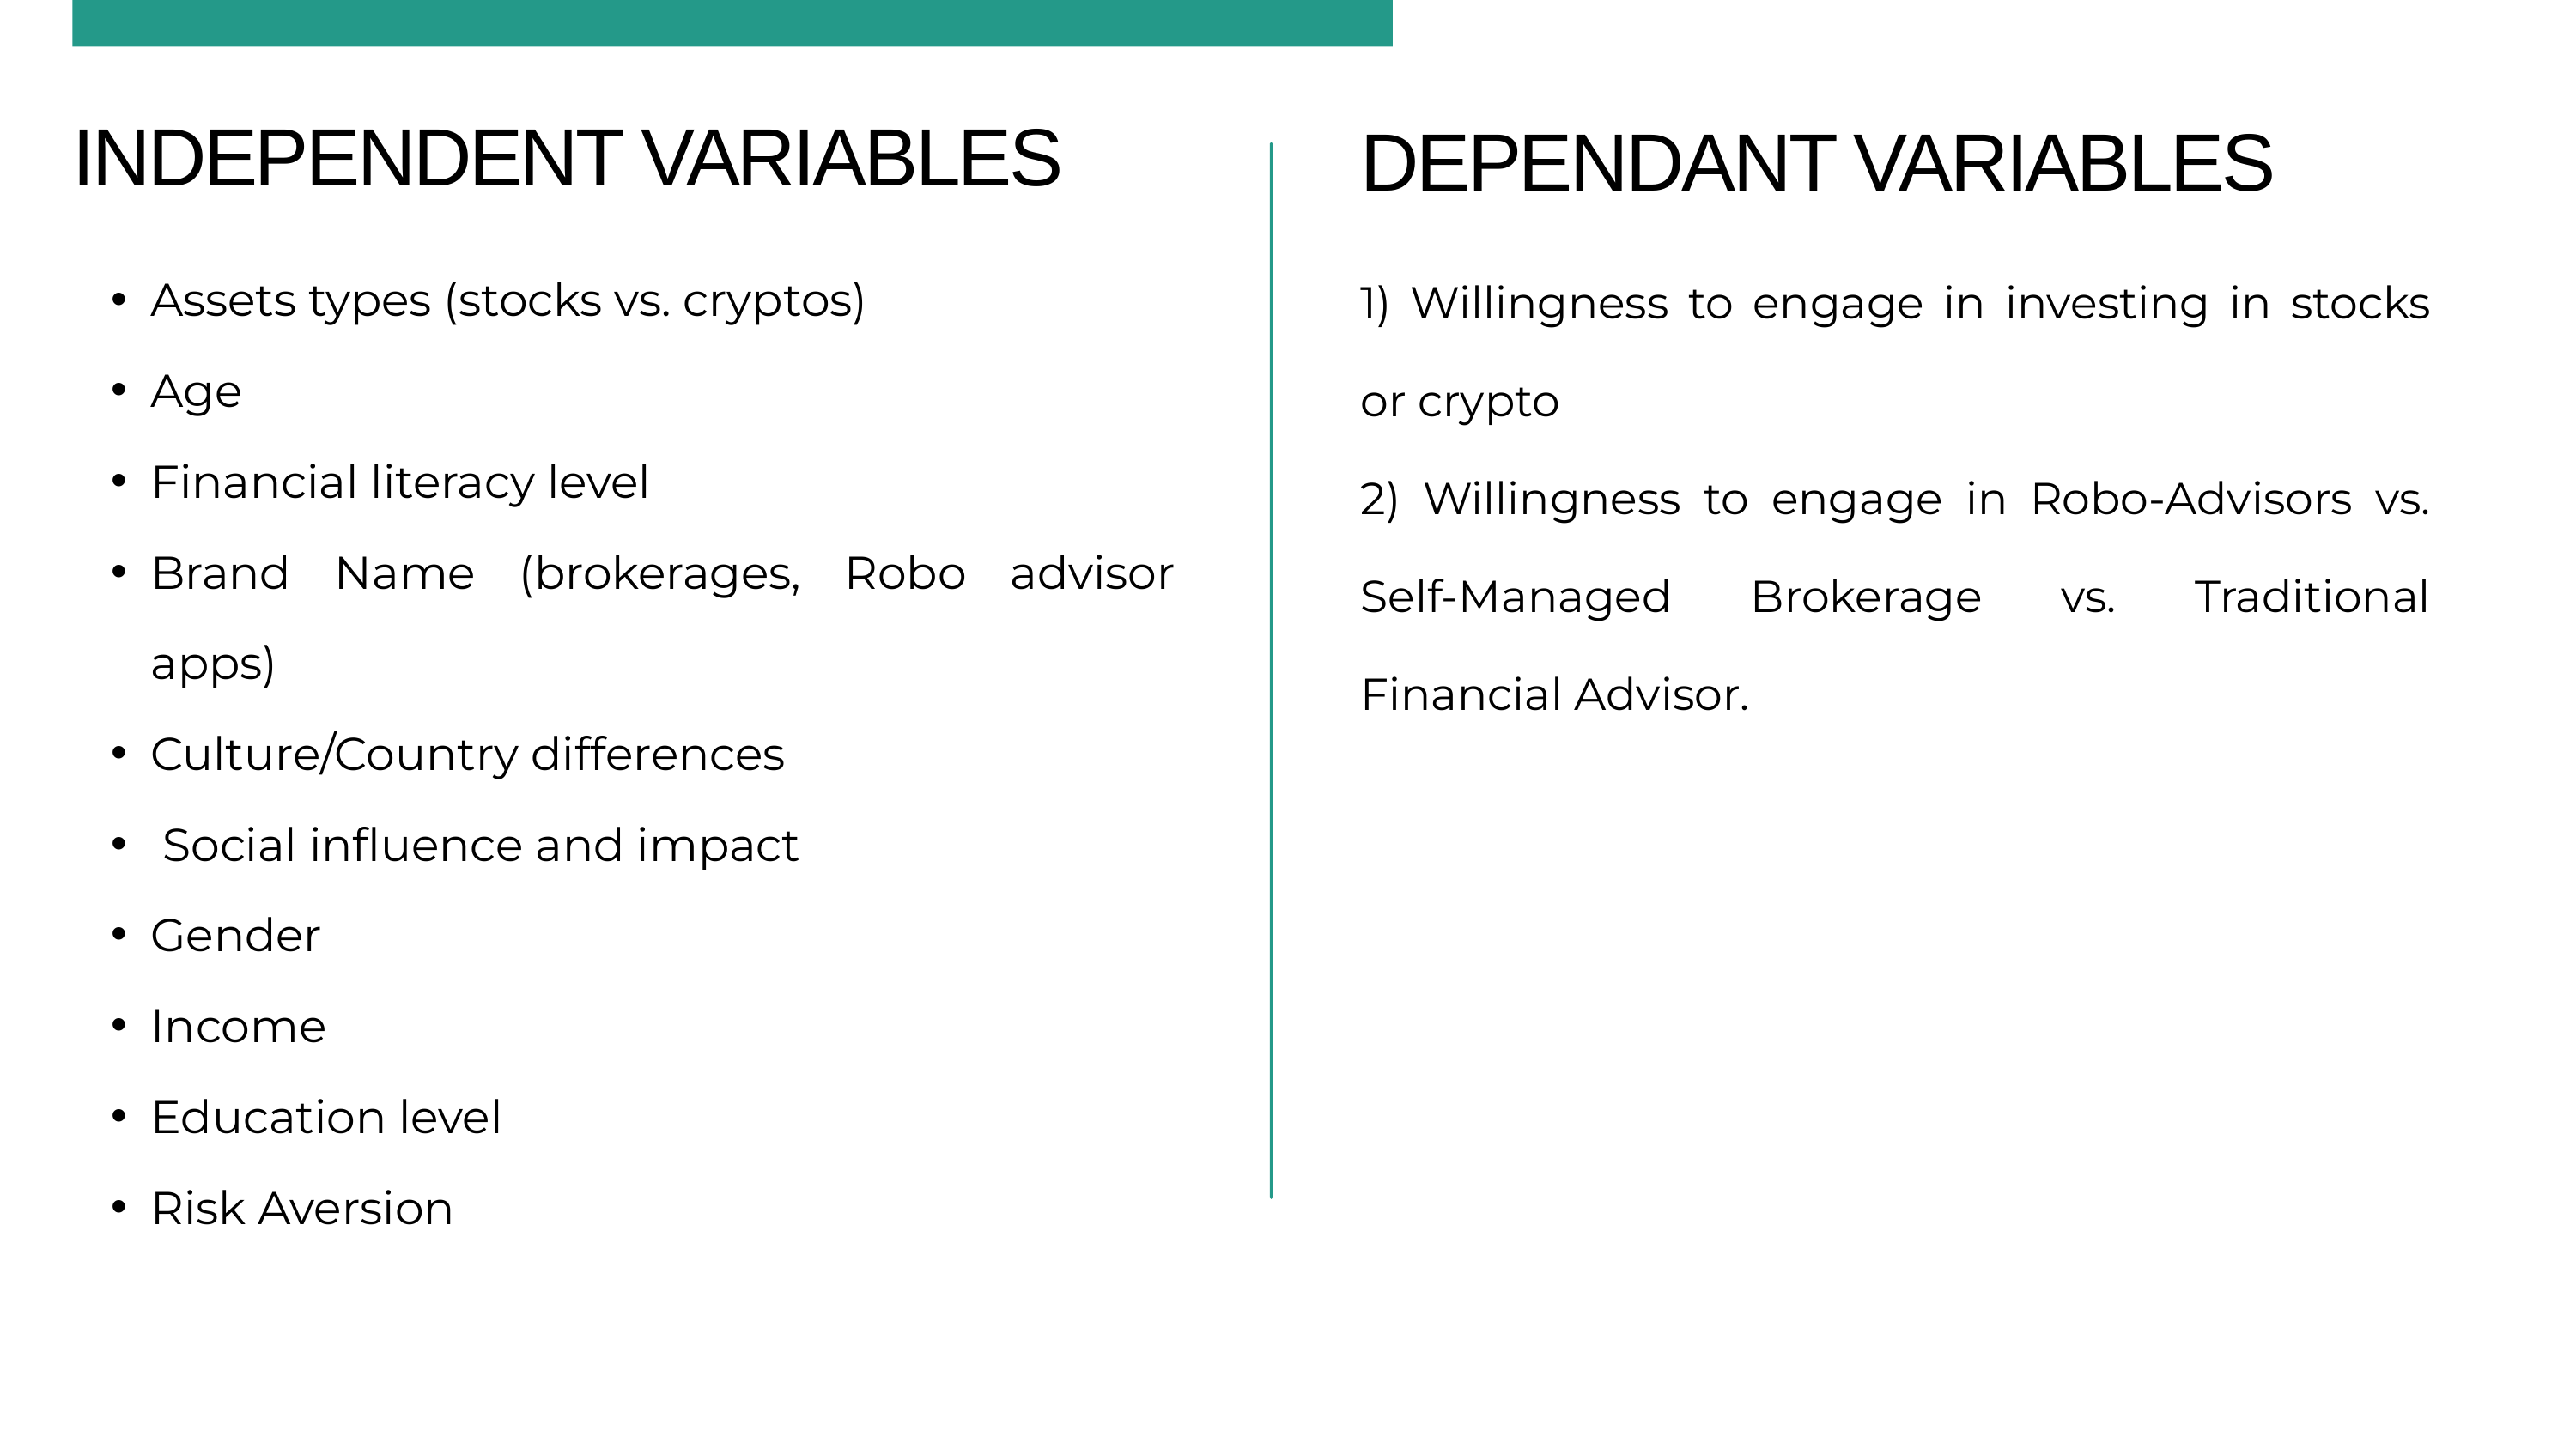

INDEPENDENT VARIABLES
DEPENDANT VARIABLES
1) Willingness to engage in investing in stocks or crypto
2) Willingness to engage in Robo-Advisors vs. Self-Managed Brokerage vs. Traditional Financial Advisor.
Assets types (stocks vs. cryptos)
Age
Financial literacy level
Brand Name (brokerages, Robo advisor apps)
Culture/Country differences
 Social influence and impact
Gender
Income
Education level
Risk Aversion